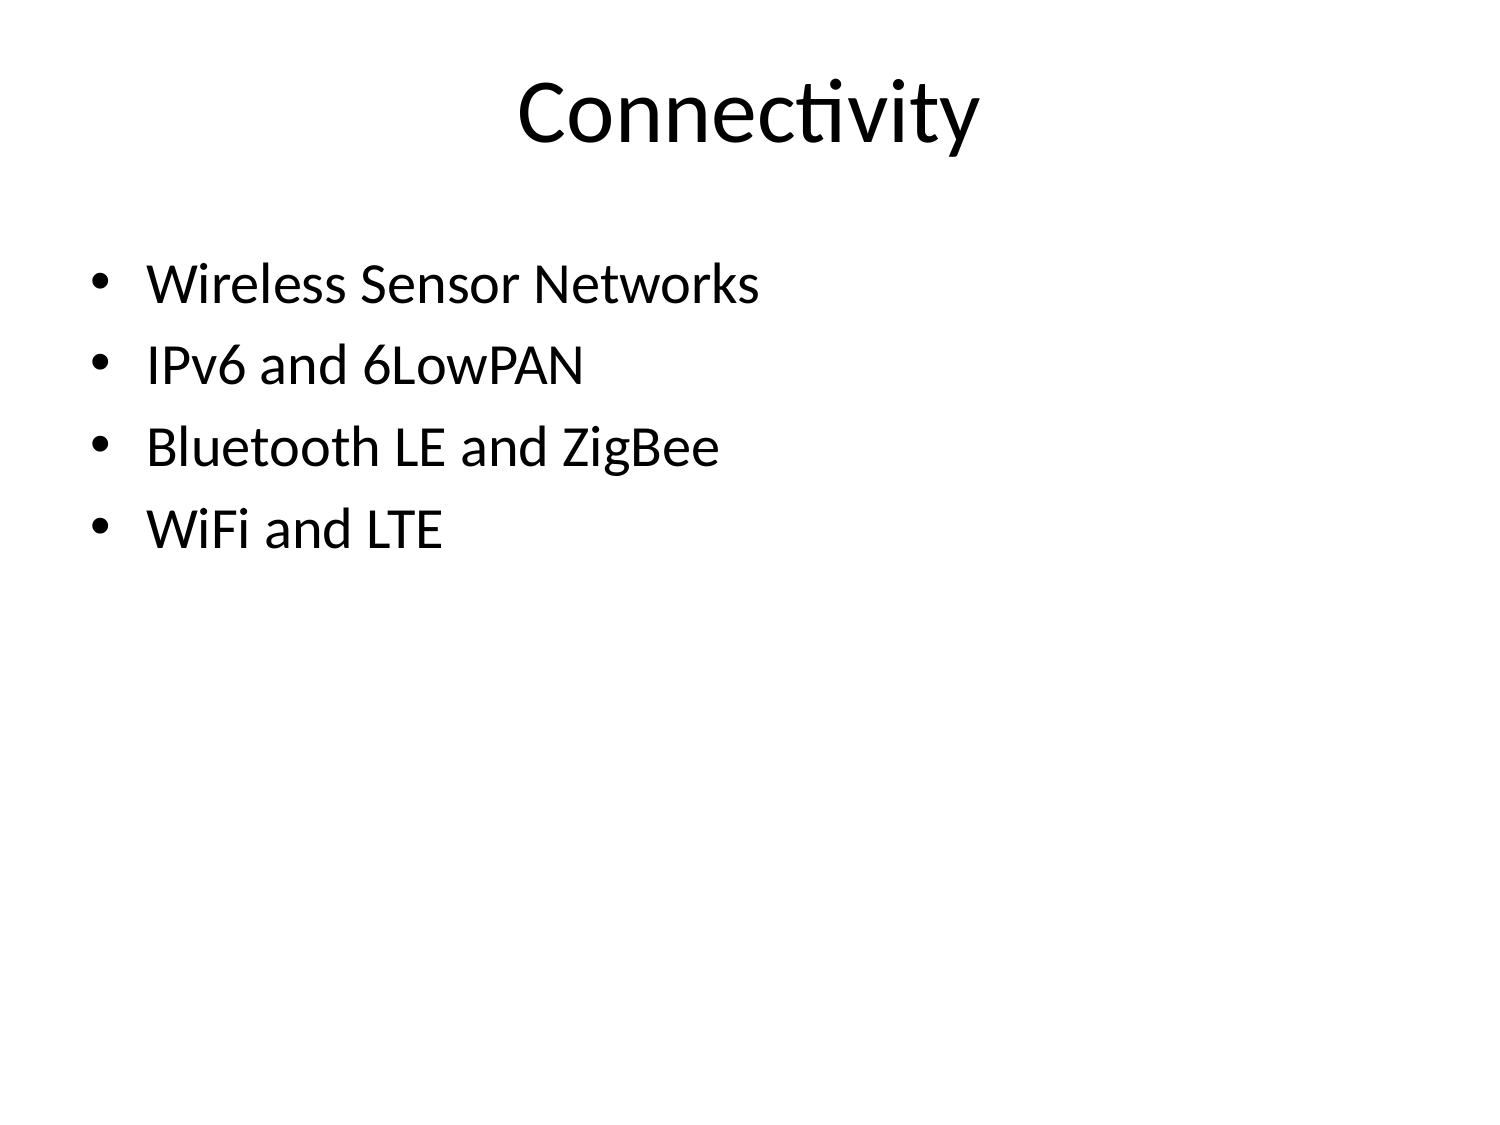

# Connectivity
Wireless Sensor Networks
IPv6 and 6LowPAN
Bluetooth LE and ZigBee
WiFi and LTE